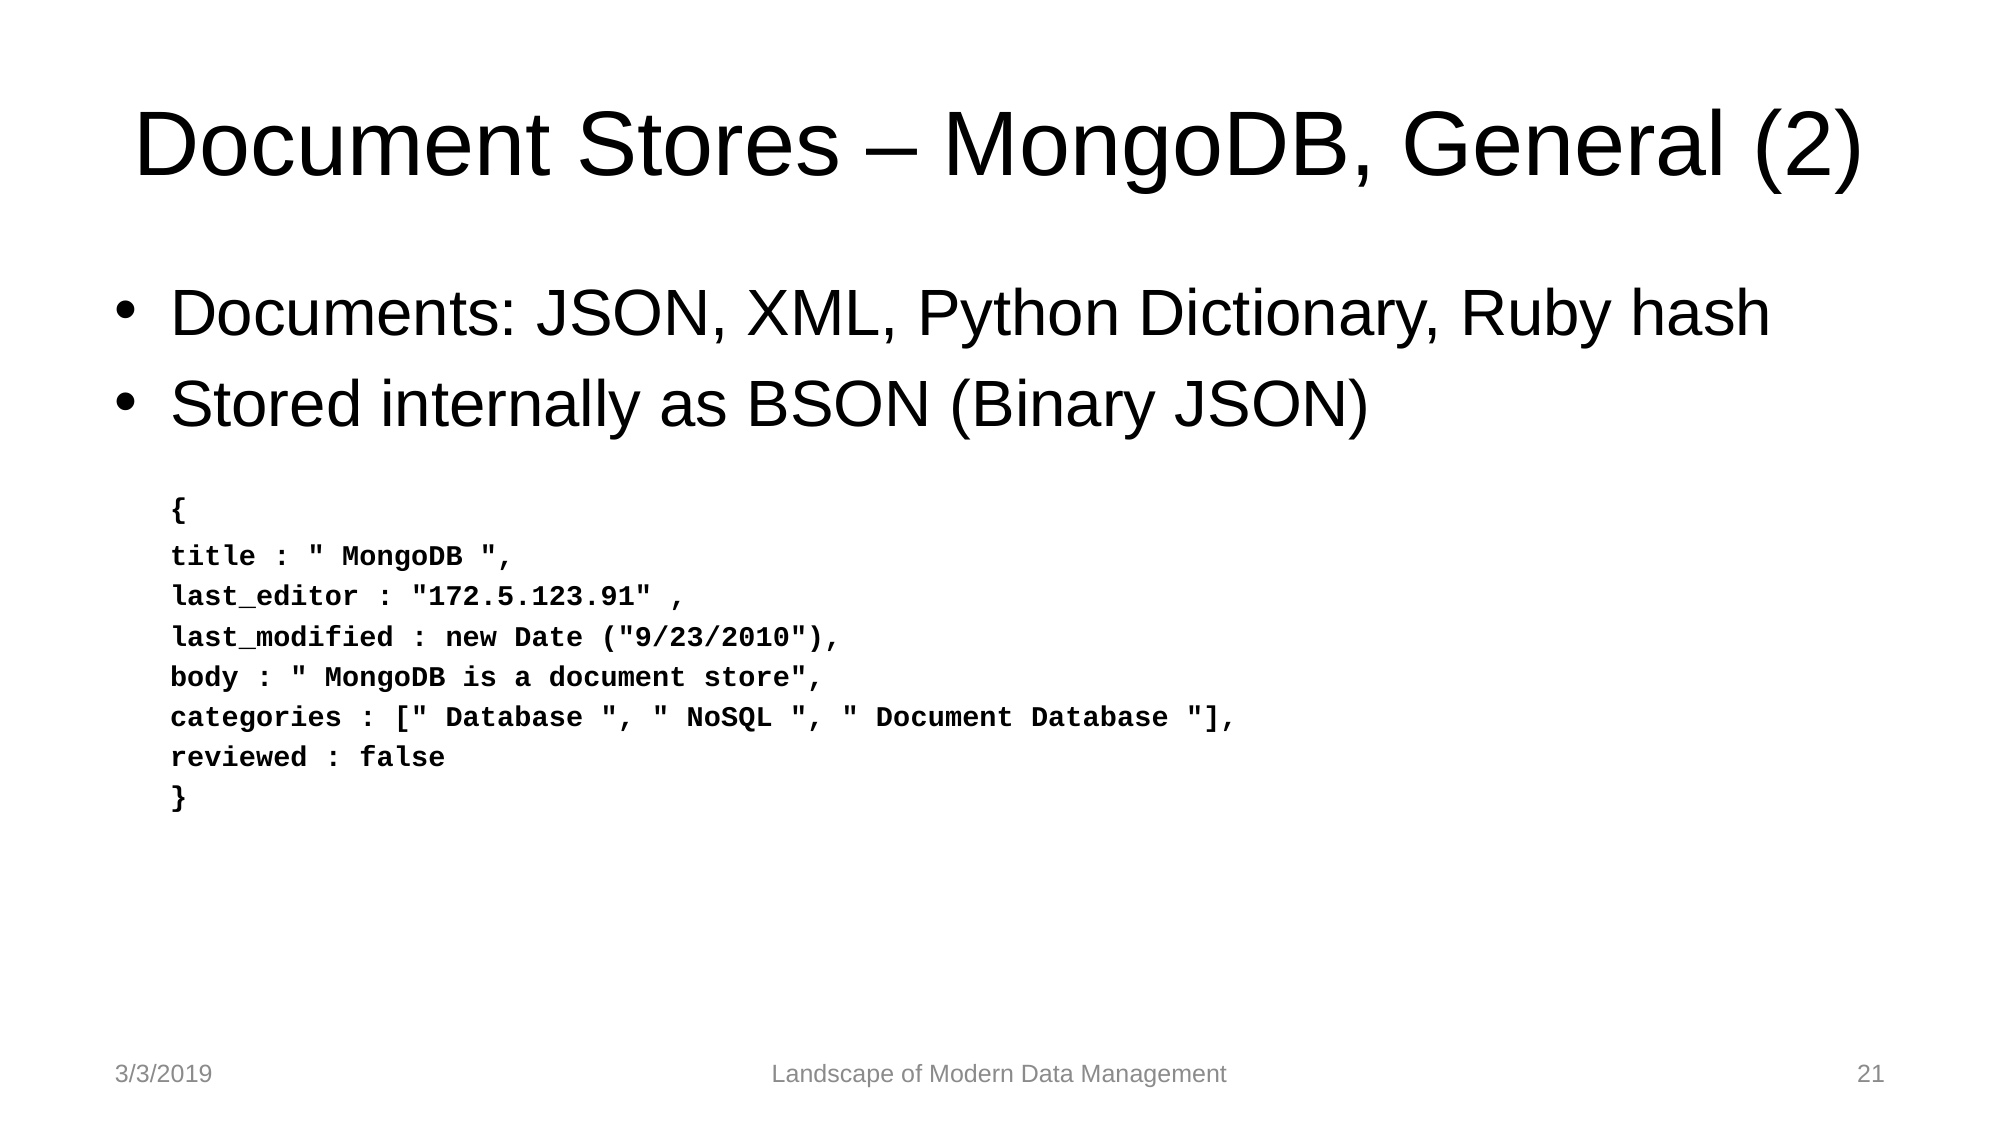

# Document Stores – MongoDB, General (2)
Documents: JSON, XML, Python Dictionary, Ruby hash
Stored internally as BSON (Binary JSON)
	{
		title : " MongoDB ",
		last_editor : "172.5.123.91" ,
		last_modified : new Date ("9/23/2010"),
		body : " MongoDB is a document store",
		categories : [" Database ", " NoSQL ", " Document Database "],
		reviewed : false
	}

3/3/2019
Landscape of Modern Data Management
21